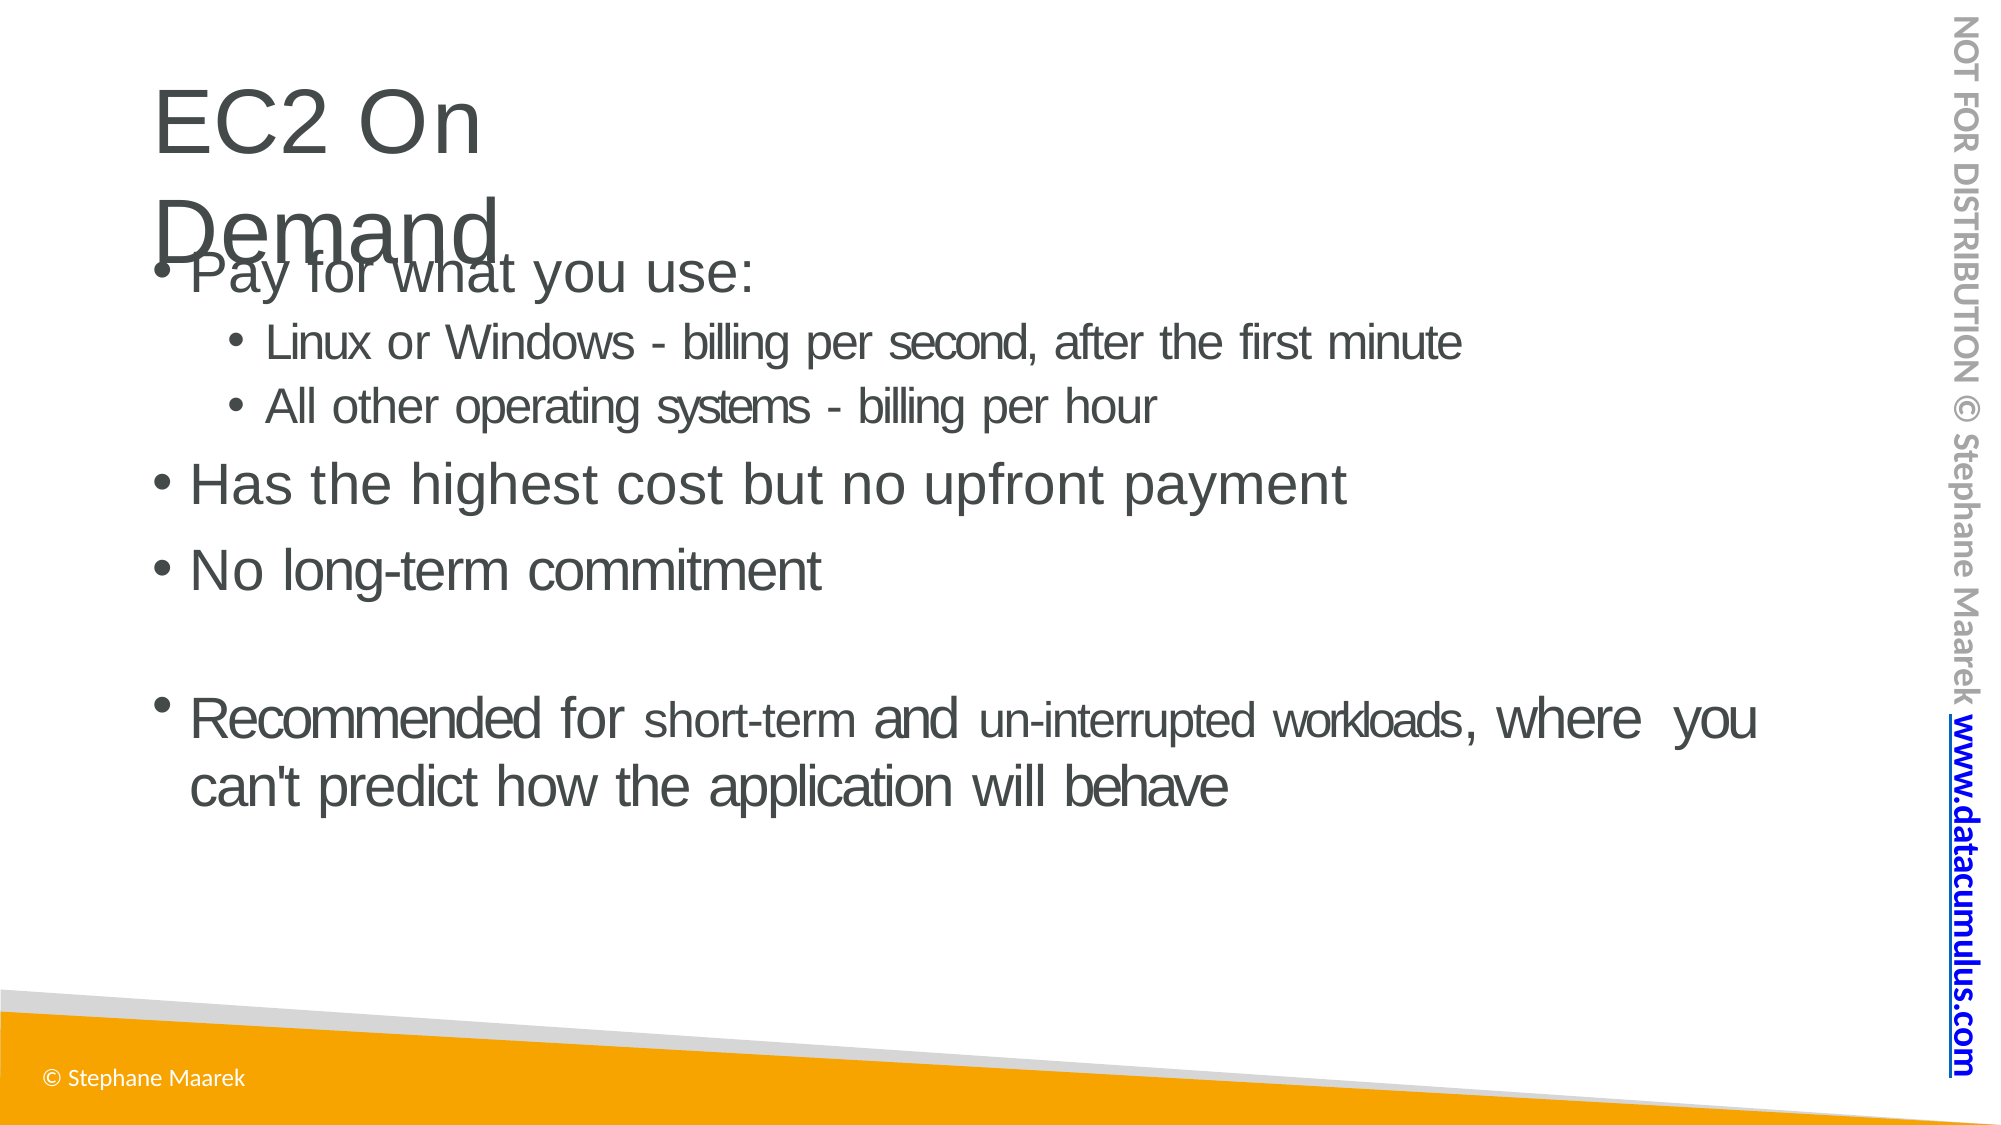

NOT FOR DISTRIBUTION © Stephane Maarek www.datacumulus.com
# EC2 On Demand
Pay for what you use:
Linux or Windows - billing per second, after the first minute
All other operating systems - billing per hour
Has the highest cost but no upfront payment
No long-term commitment

Recommended for short-term and un-interrupted workloads, where  you can't predict how the application will behave
© Stephane Maarek